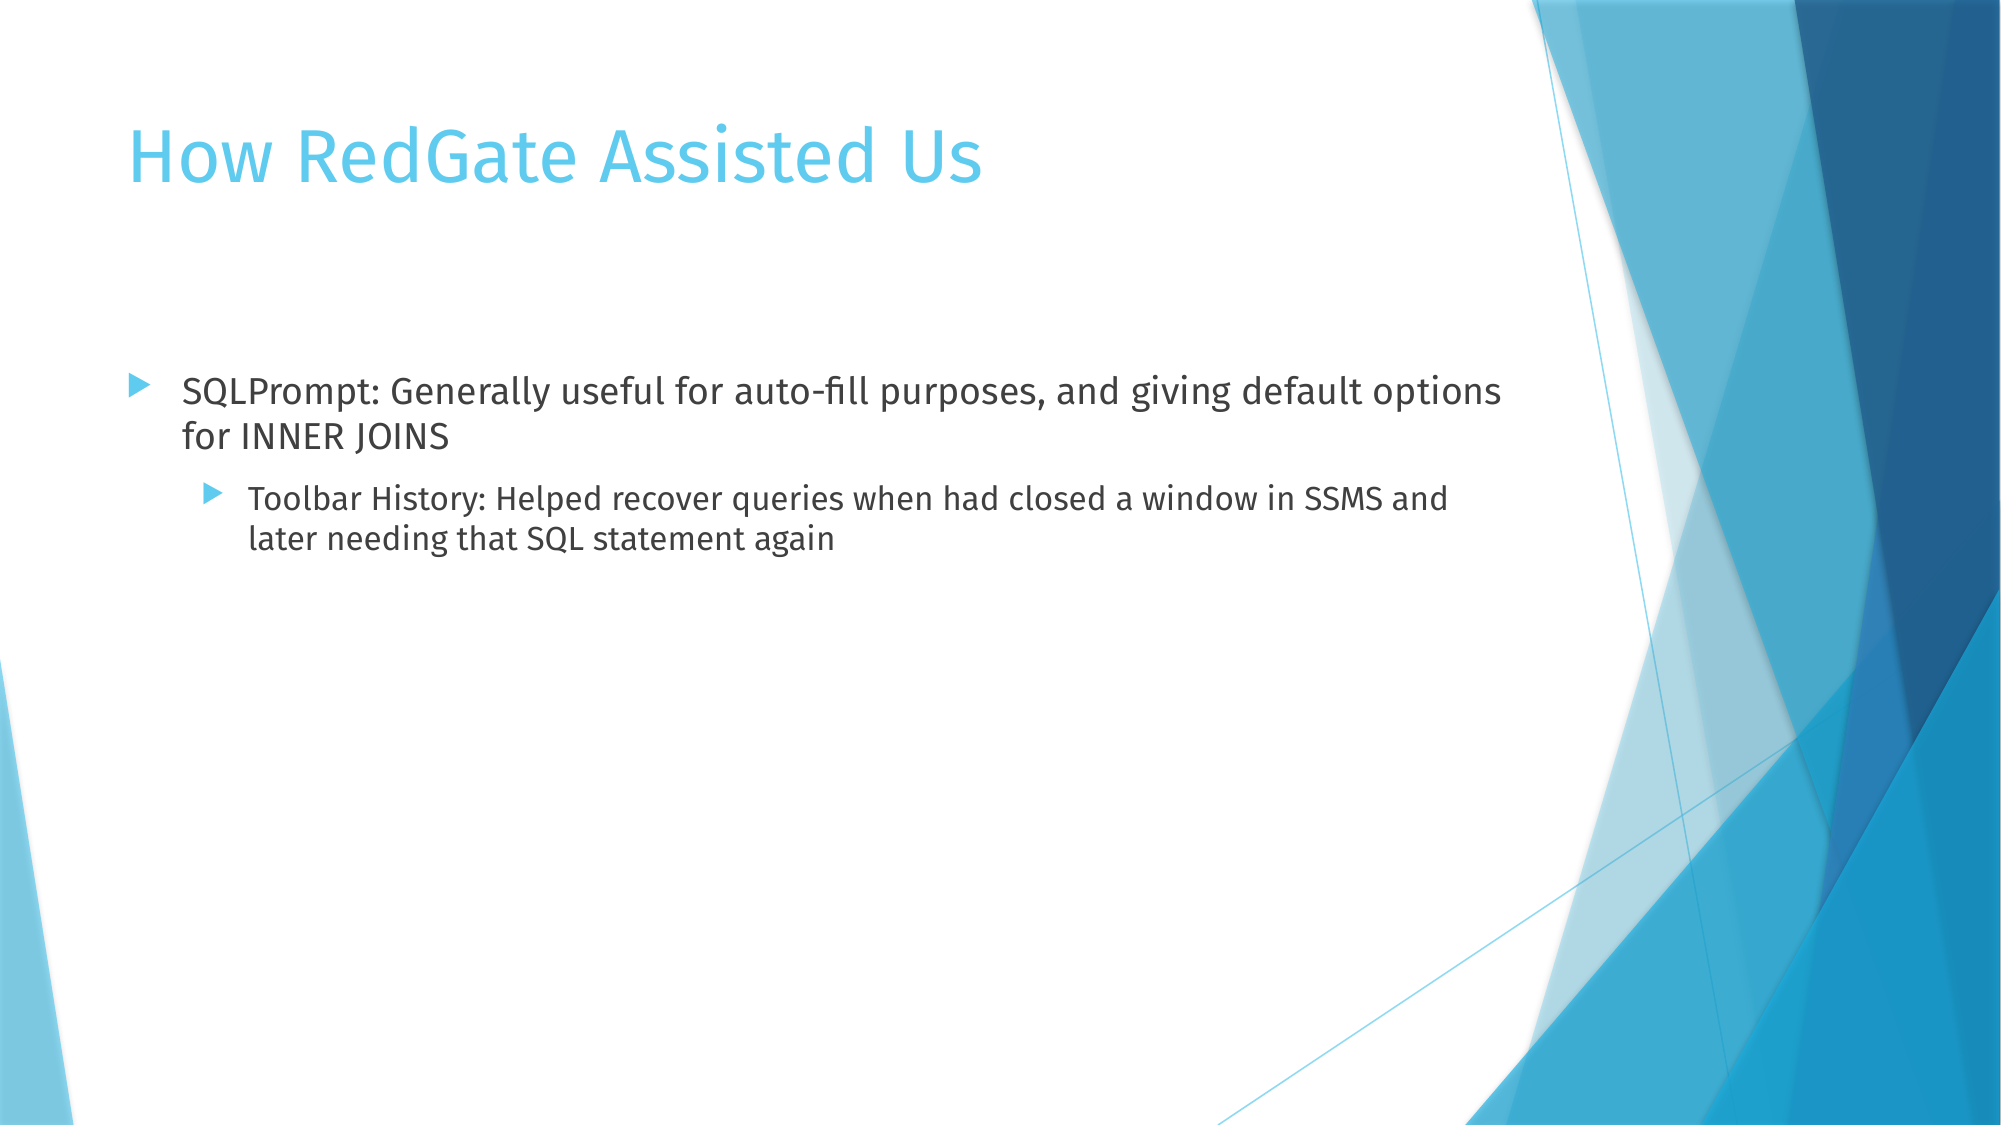

# How RedGate Assisted Us
SQLPrompt: Generally useful for auto-fill purposes, and giving default options for INNER JOINS
Toolbar History: Helped recover queries when had closed a window in SSMS and later needing that SQL statement again